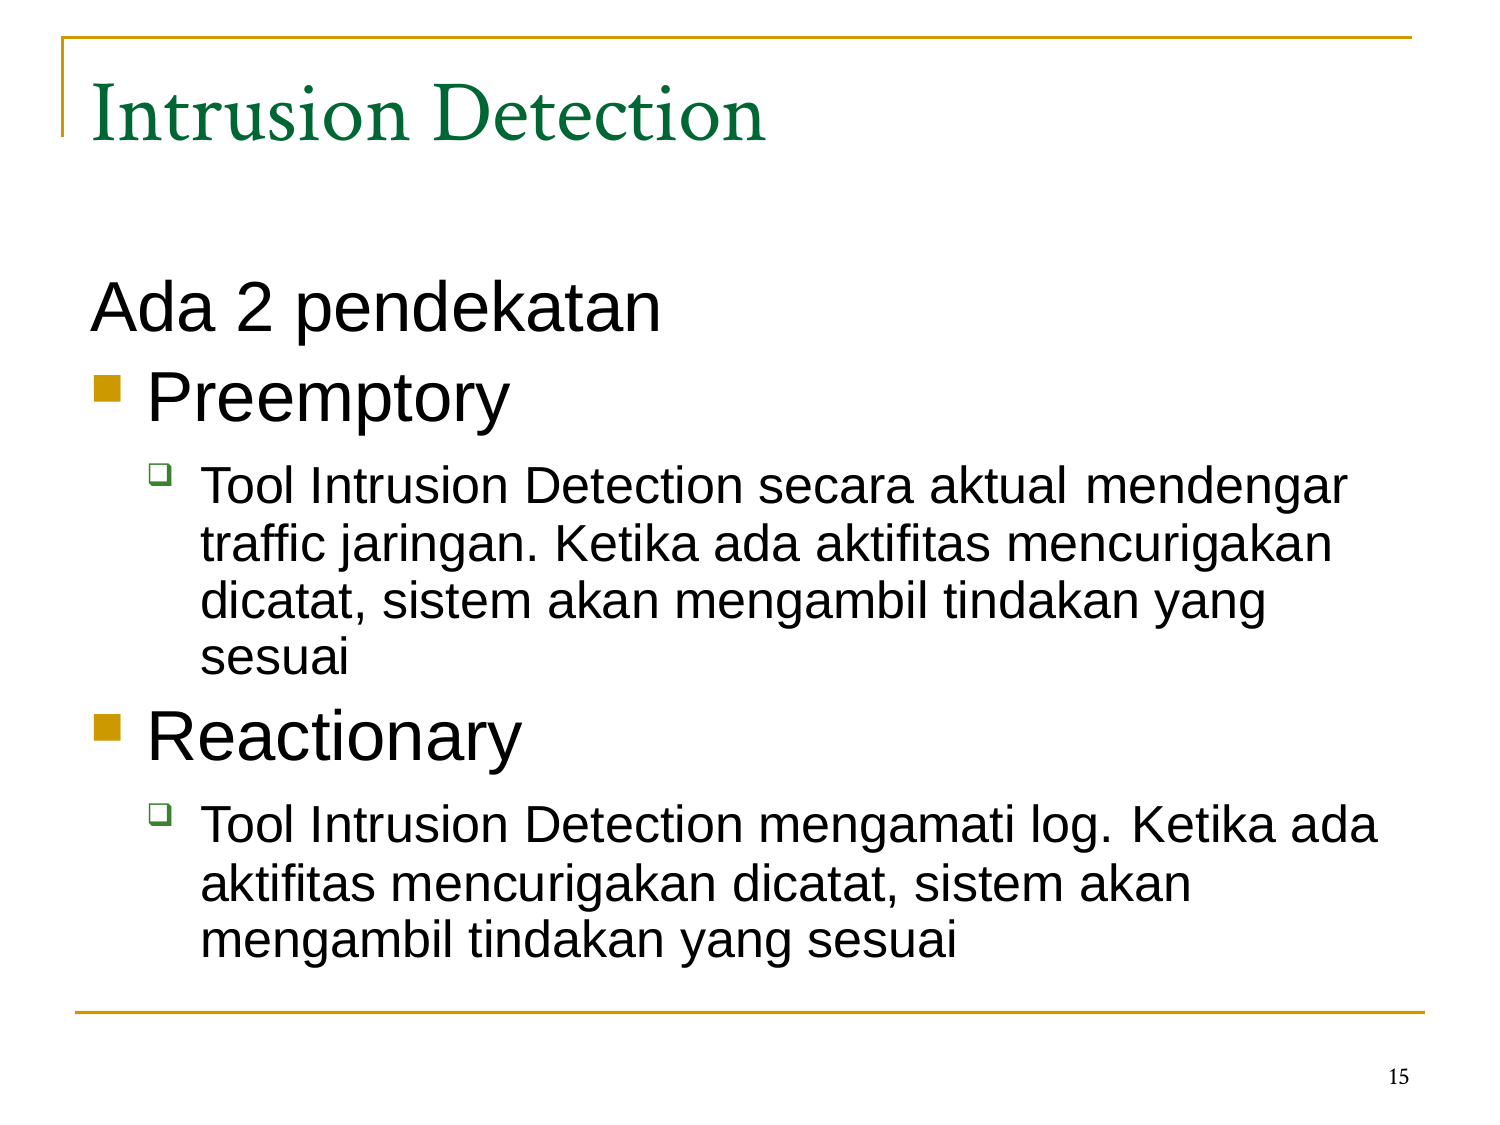

# Intrusion Detection
Ada 2 pendekatan
Preemptory
Tool Intrusion Detection secara aktual mendengar traffic jaringan. Ketika ada aktifitas mencurigakan dicatat, sistem akan mengambil tindakan yang sesuai
Reactionary
Tool Intrusion Detection mengamati log. Ketika ada aktifitas mencurigakan dicatat, sistem akan mengambil tindakan yang sesuai

15